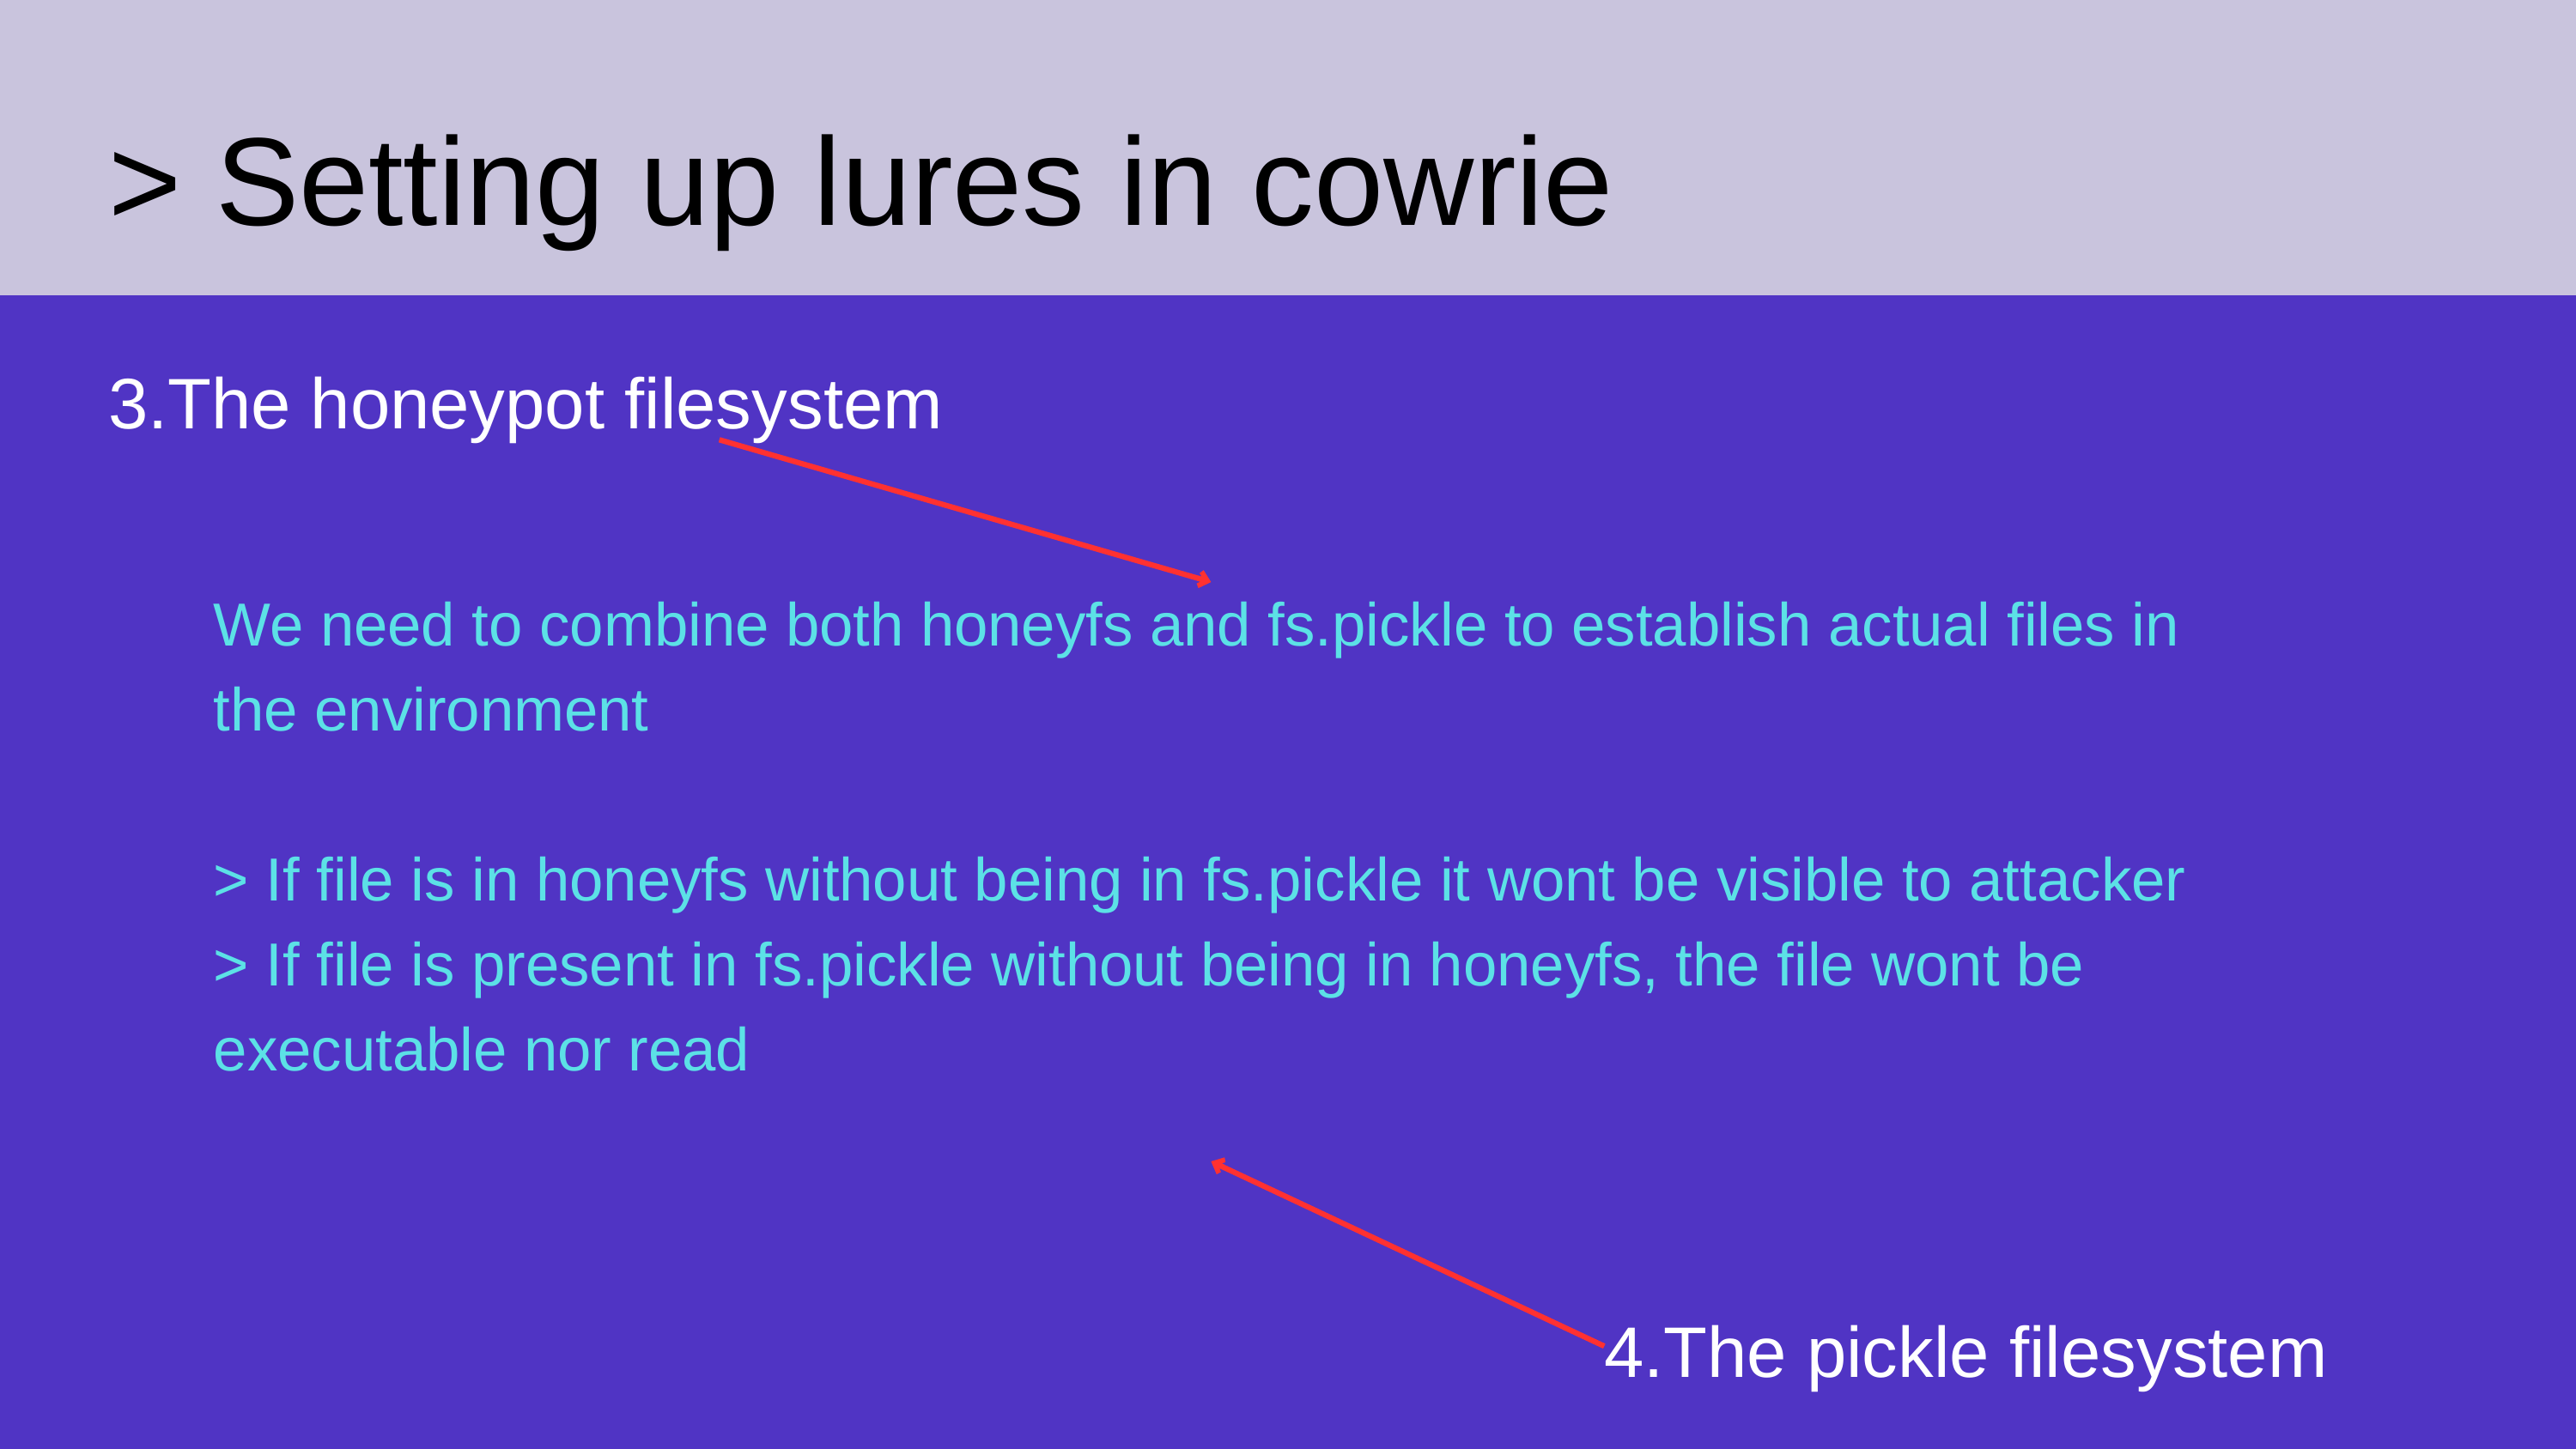

> Setting up lures in cowrie
3.The honeypot filesystem

We need to combine both honeyfs and fs.pickle to establish actual files in the environment

> If file is in honeyfs without being in fs.pickle it wont be visible to attacker
> If file is present in fs.pickle without being in honeyfs, the file wont be executable nor read

4.The pickle filesystem